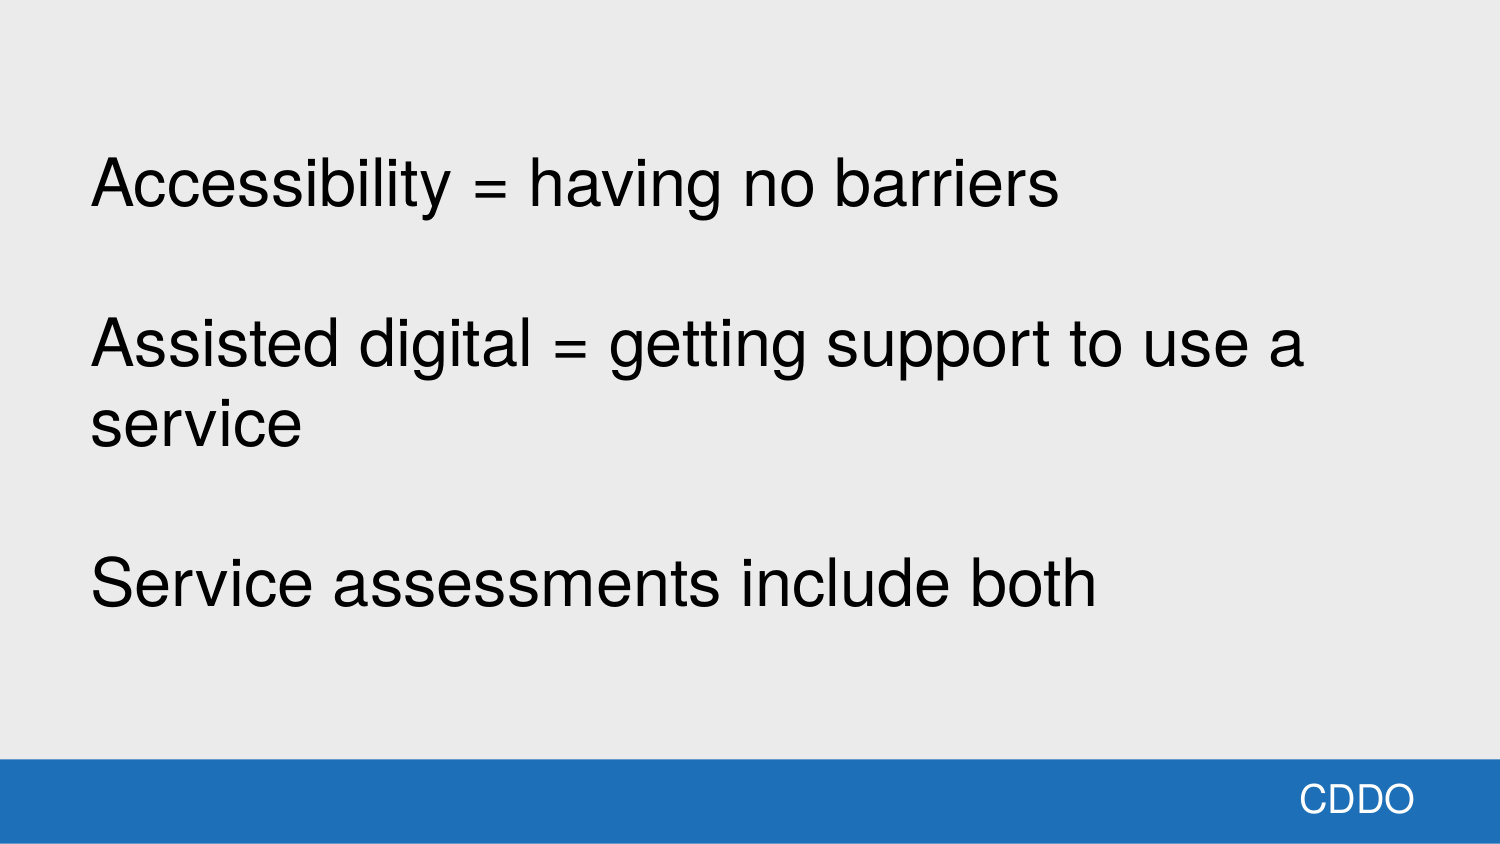

Accessibility = having no barriers

Assisted digital = getting support to use a service

Service assessments include both